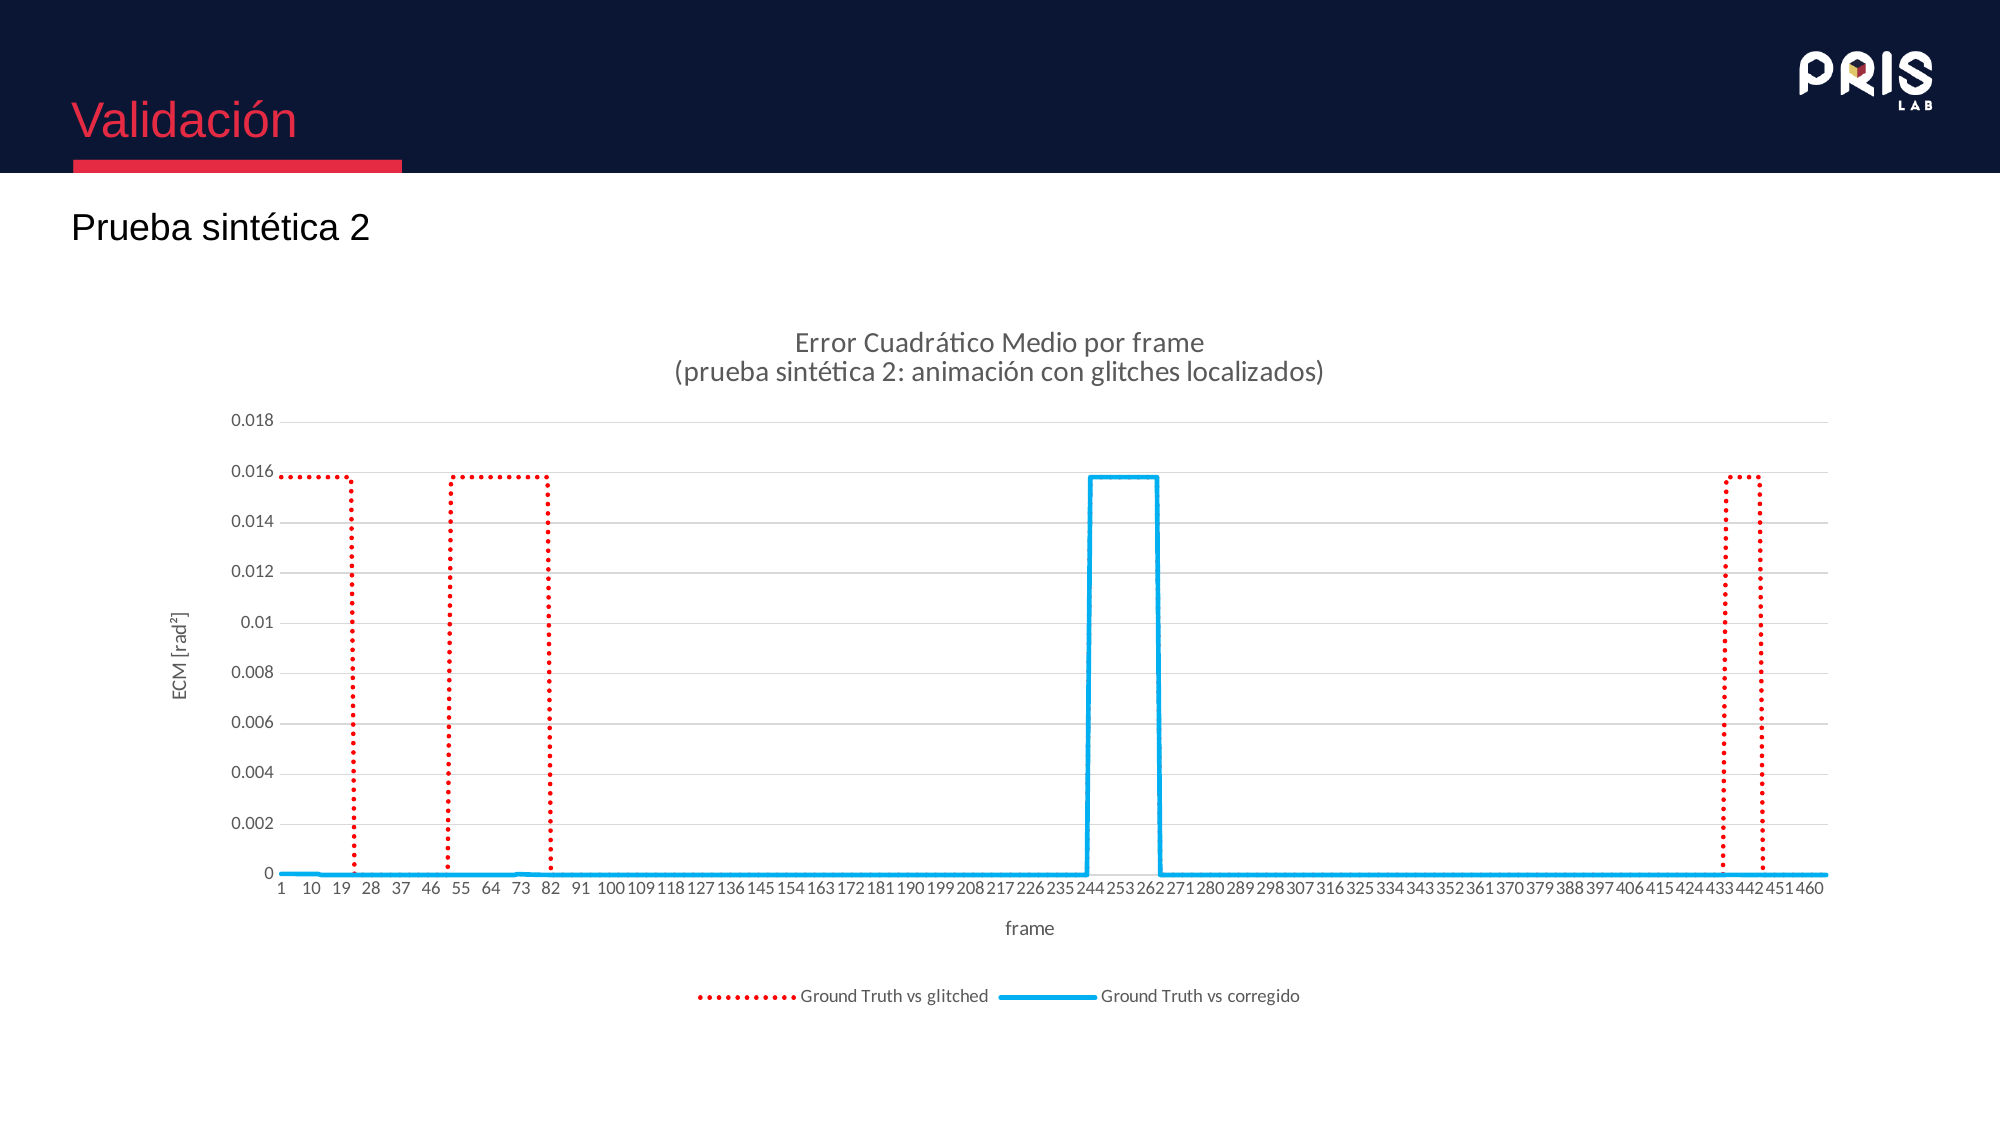

# Validación
Prueba sintética 2

### Chart: Error Cuadrático Medio por frame
(prueba sintética 2: animación con glitches localizados)

| Category | Ground Truth vs glitched | Ground Truth vs corregido |
|---|---|---|